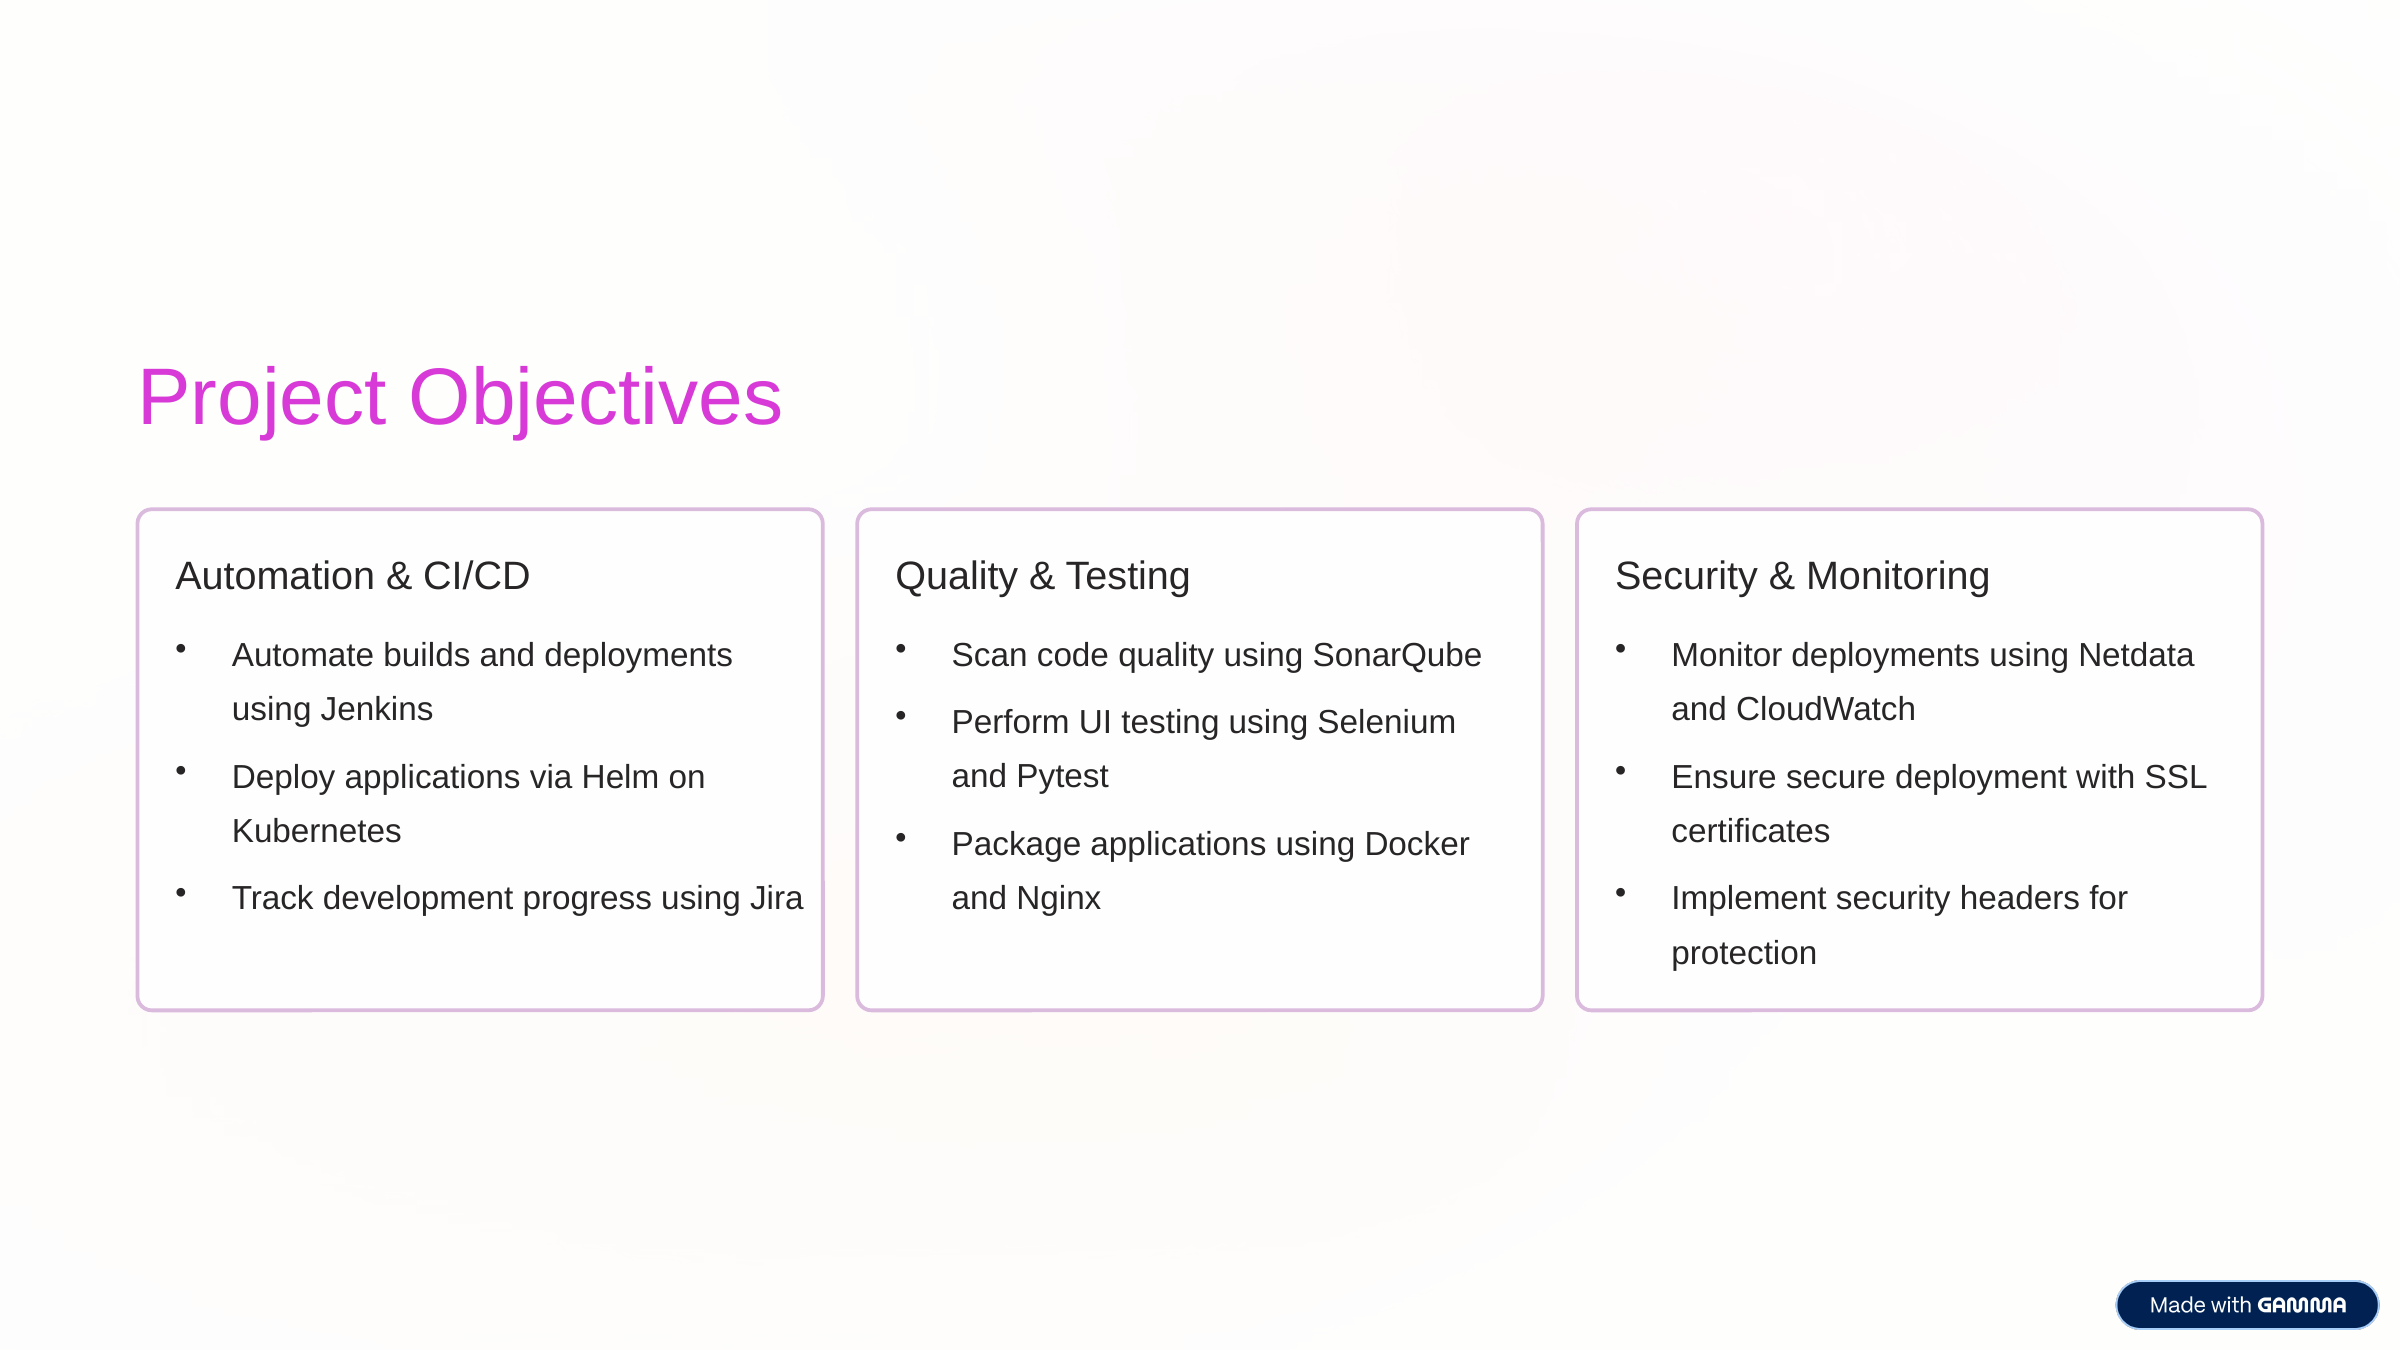

Project Objectives

Automation & CI/CD
Quality & Testing
Security & Monitoring
Automate builds and deployments using Jenkins
Scan code quality using SonarQube
Monitor deployments using Netdata and CloudWatch
Perform UI testing using Selenium and Pytest
Deploy applications via Helm on Kubernetes
Ensure secure deployment with SSL certificates
Package applications using Docker and Nginx
Track development progress using Jira
Implement security headers for protection